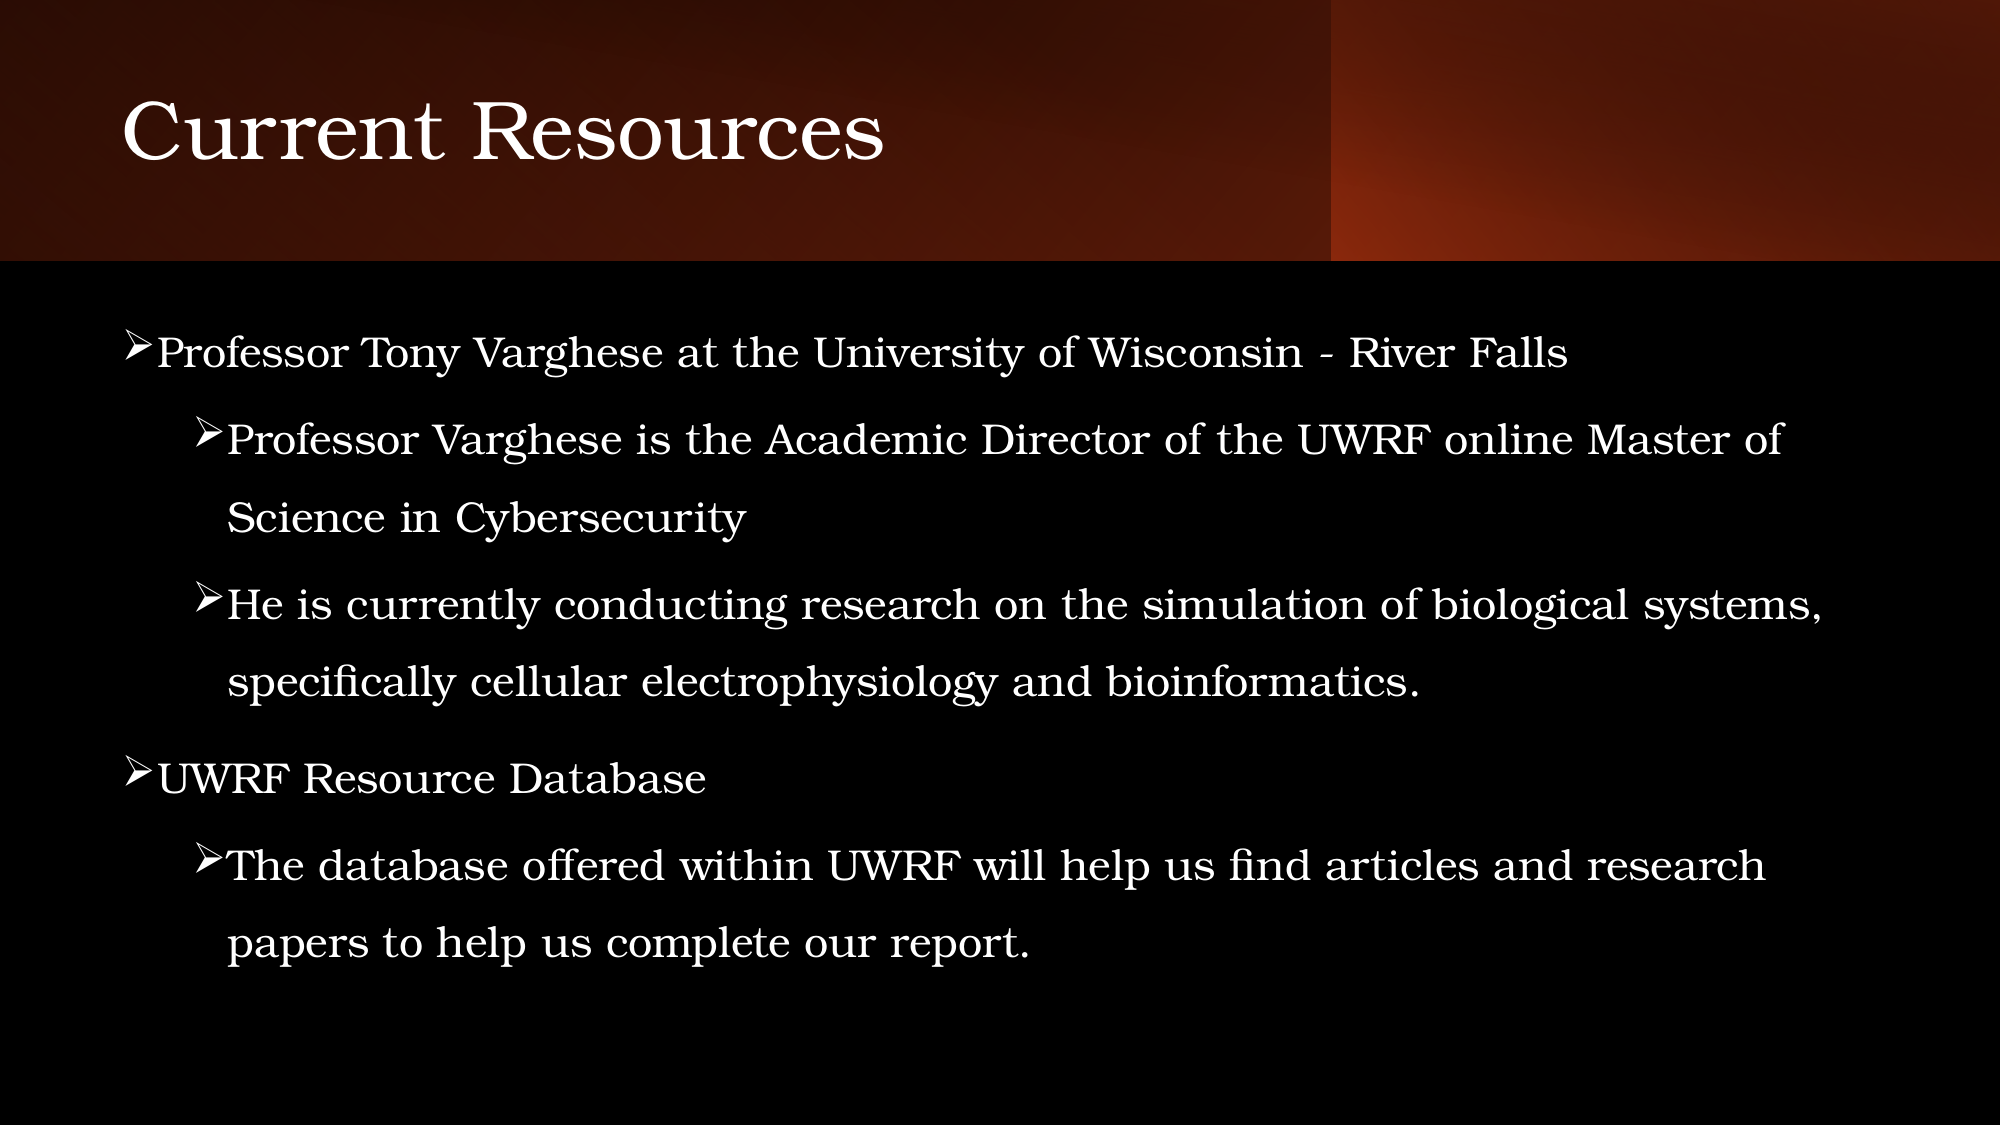

# Current Resources
Professor Tony Varghese at the University of Wisconsin - River Falls
Professor Varghese is the Academic Director of the UWRF online Master of Science in Cybersecurity
He is currently conducting research on the simulation of biological systems, specifically cellular electrophysiology and bioinformatics.
UWRF Resource Database
The database offered within UWRF will help us find articles and research papers to help us complete our report.